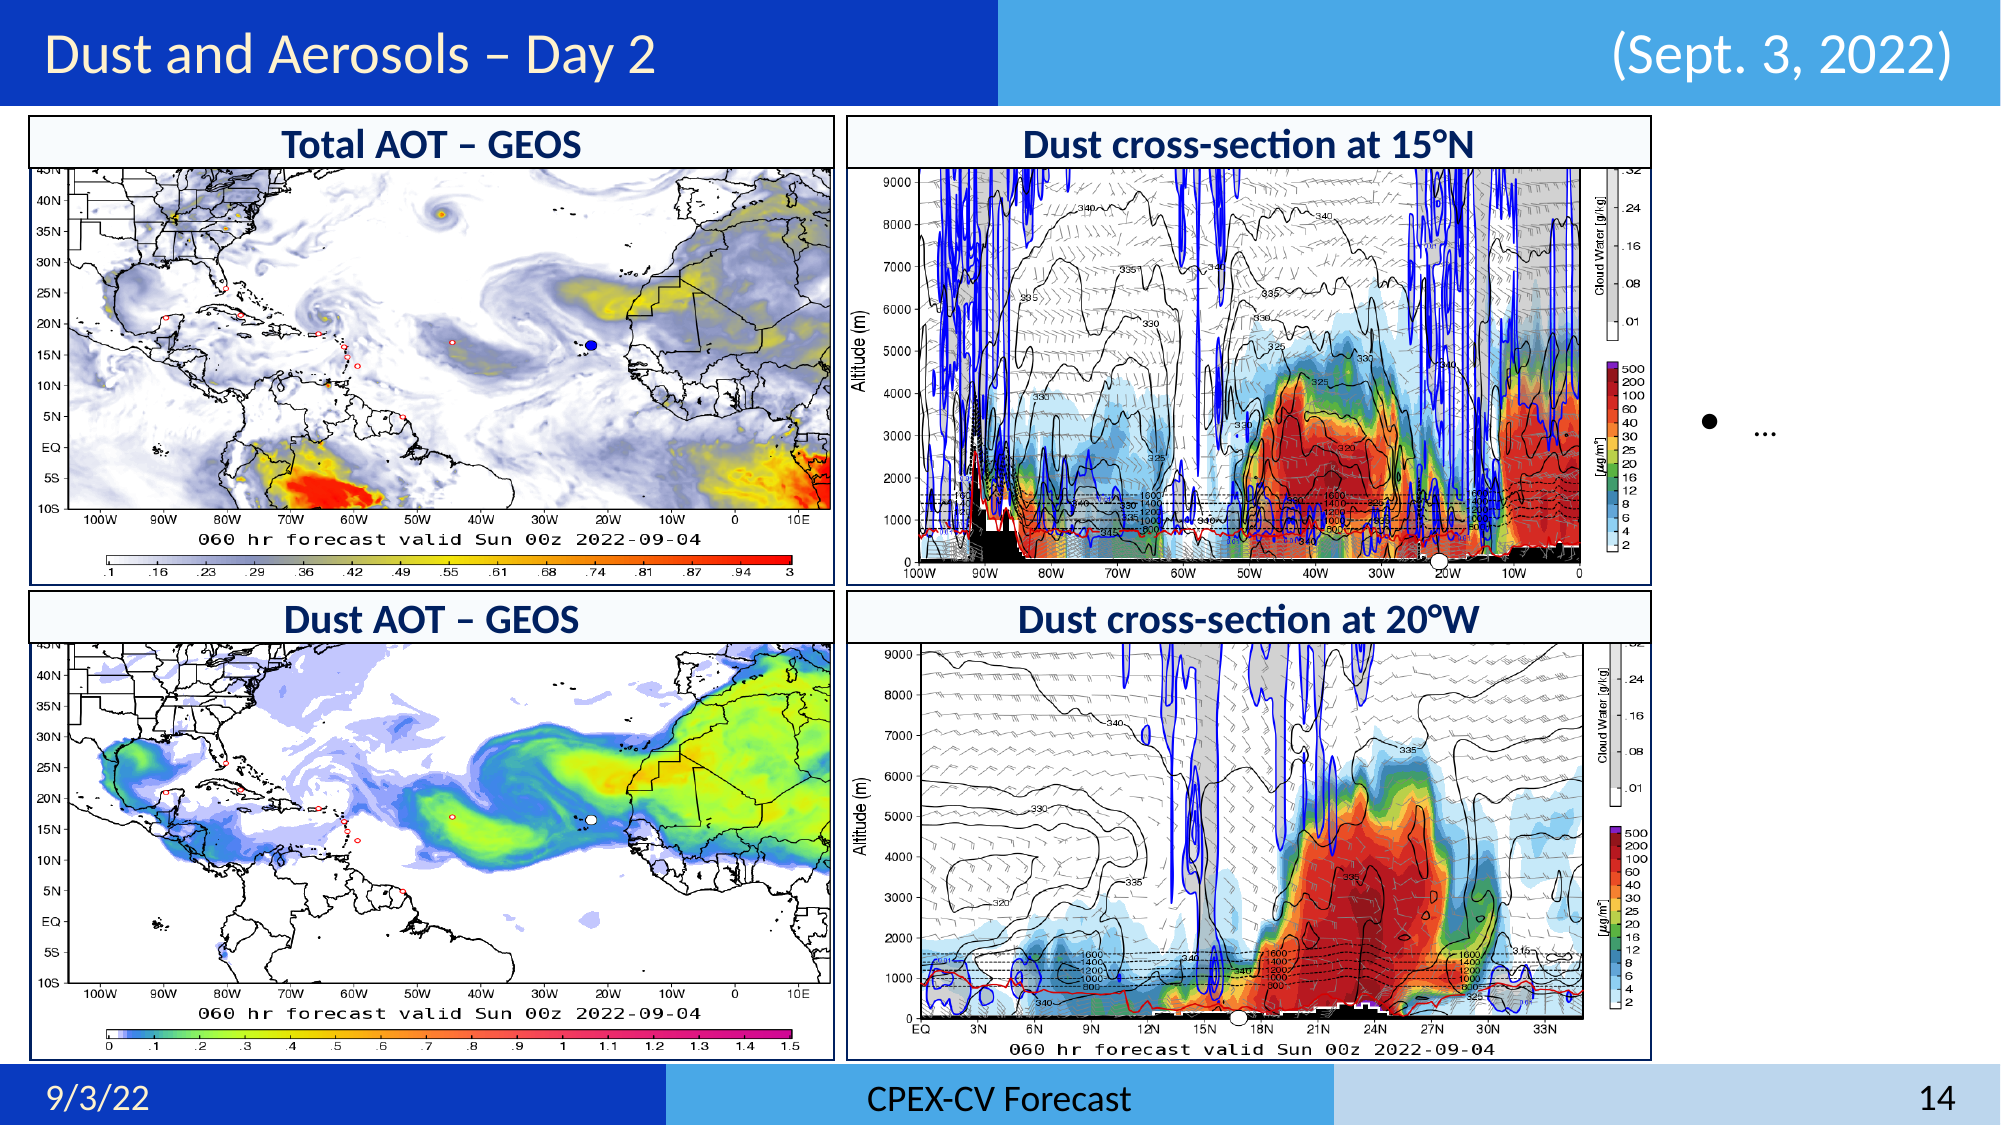

# Dust and Aerosols – Day 2
(Sept. 3, 2022)
Total AOT – GEOS
Dust cross-section at 15°N

…
Dust cross-section at 20°W
Dust AOT – GEOS

9/3/22
14
CPEX-CV Forecast